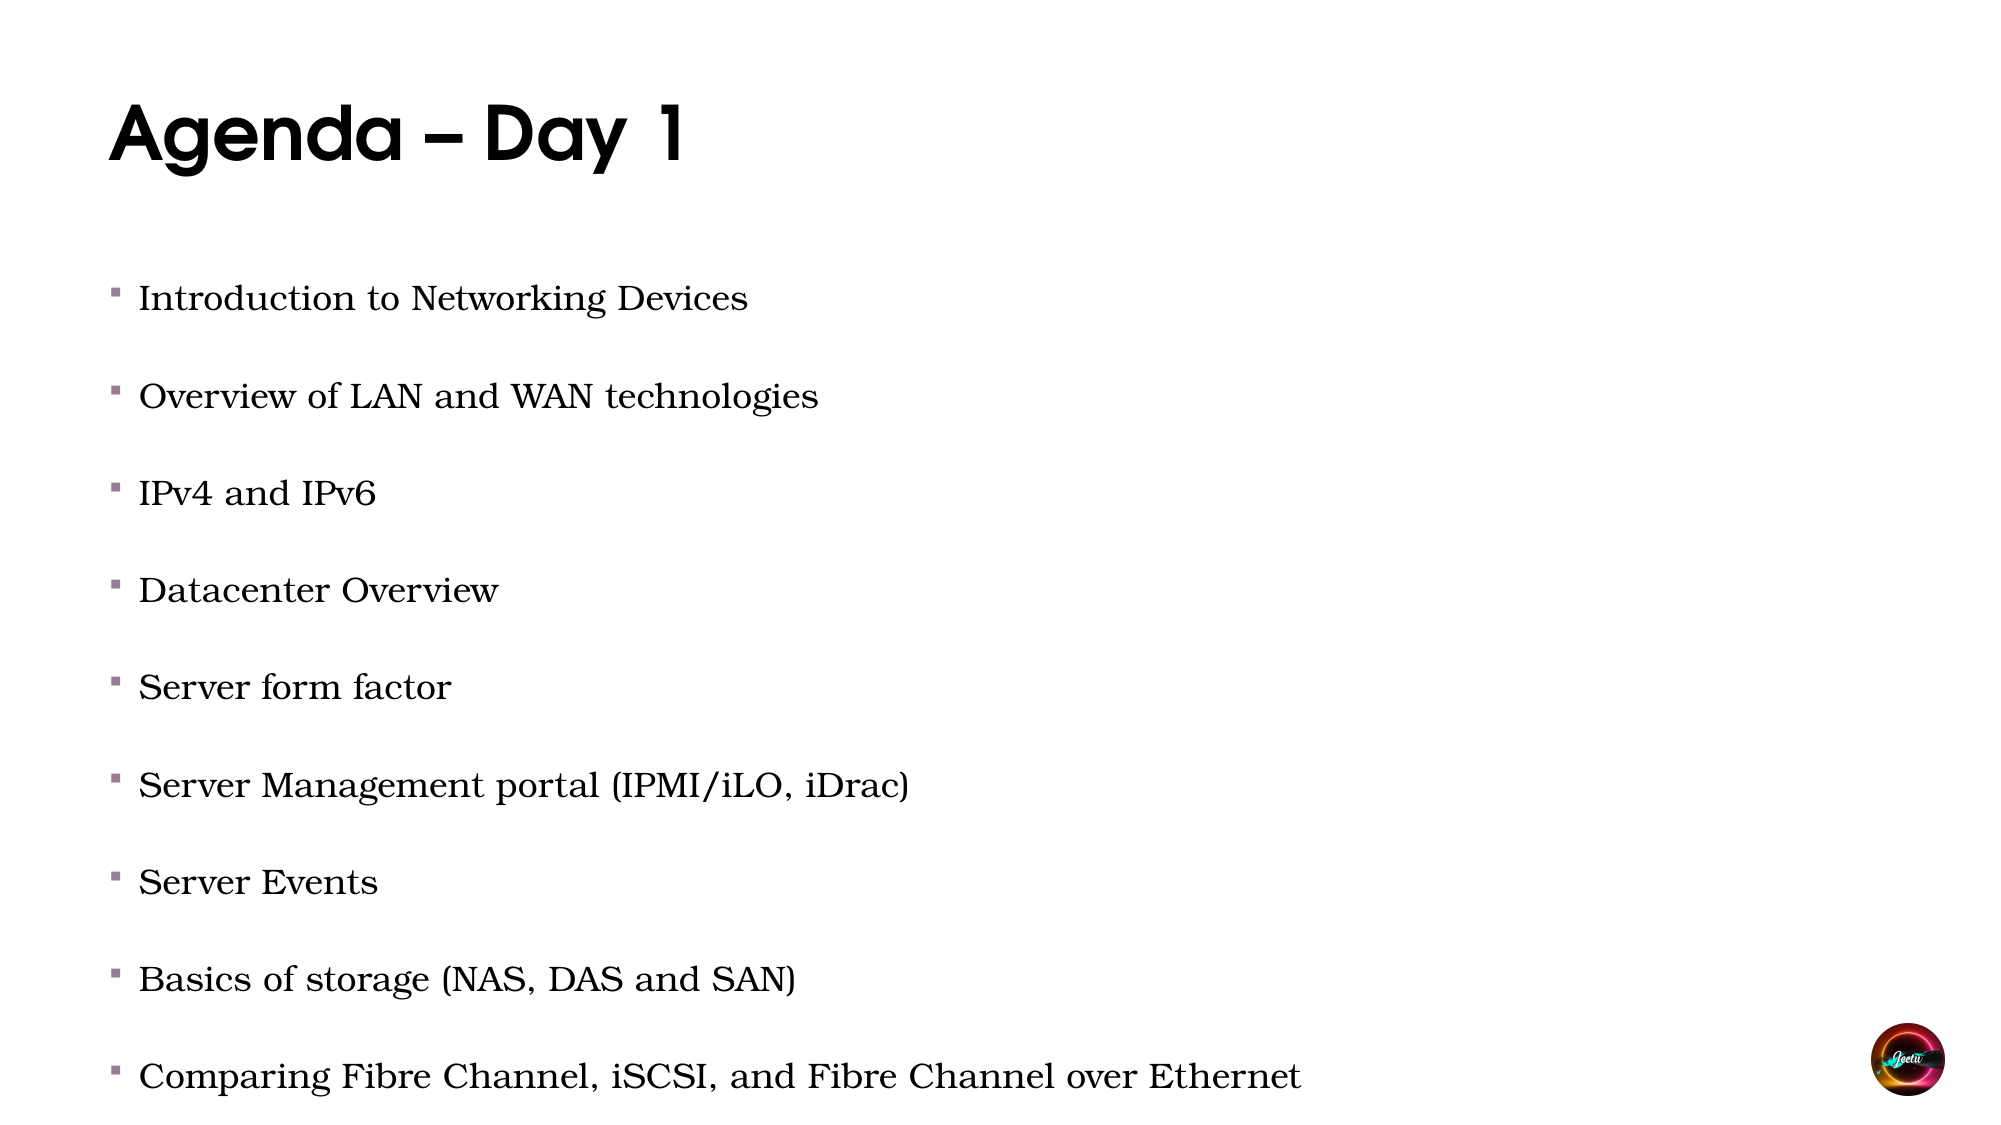

# Agenda – Day 1
Introduction to Networking Devices
Overview of LAN and WAN technologies
IPv4 and IPv6
Datacenter Overview
Server form factor
Server Management portal (IPMI/iLO, iDrac)
Server Events
Basics of storage (NAS, DAS and SAN)
Comparing Fibre Channel, iSCSI, and Fibre Channel over Ethernet